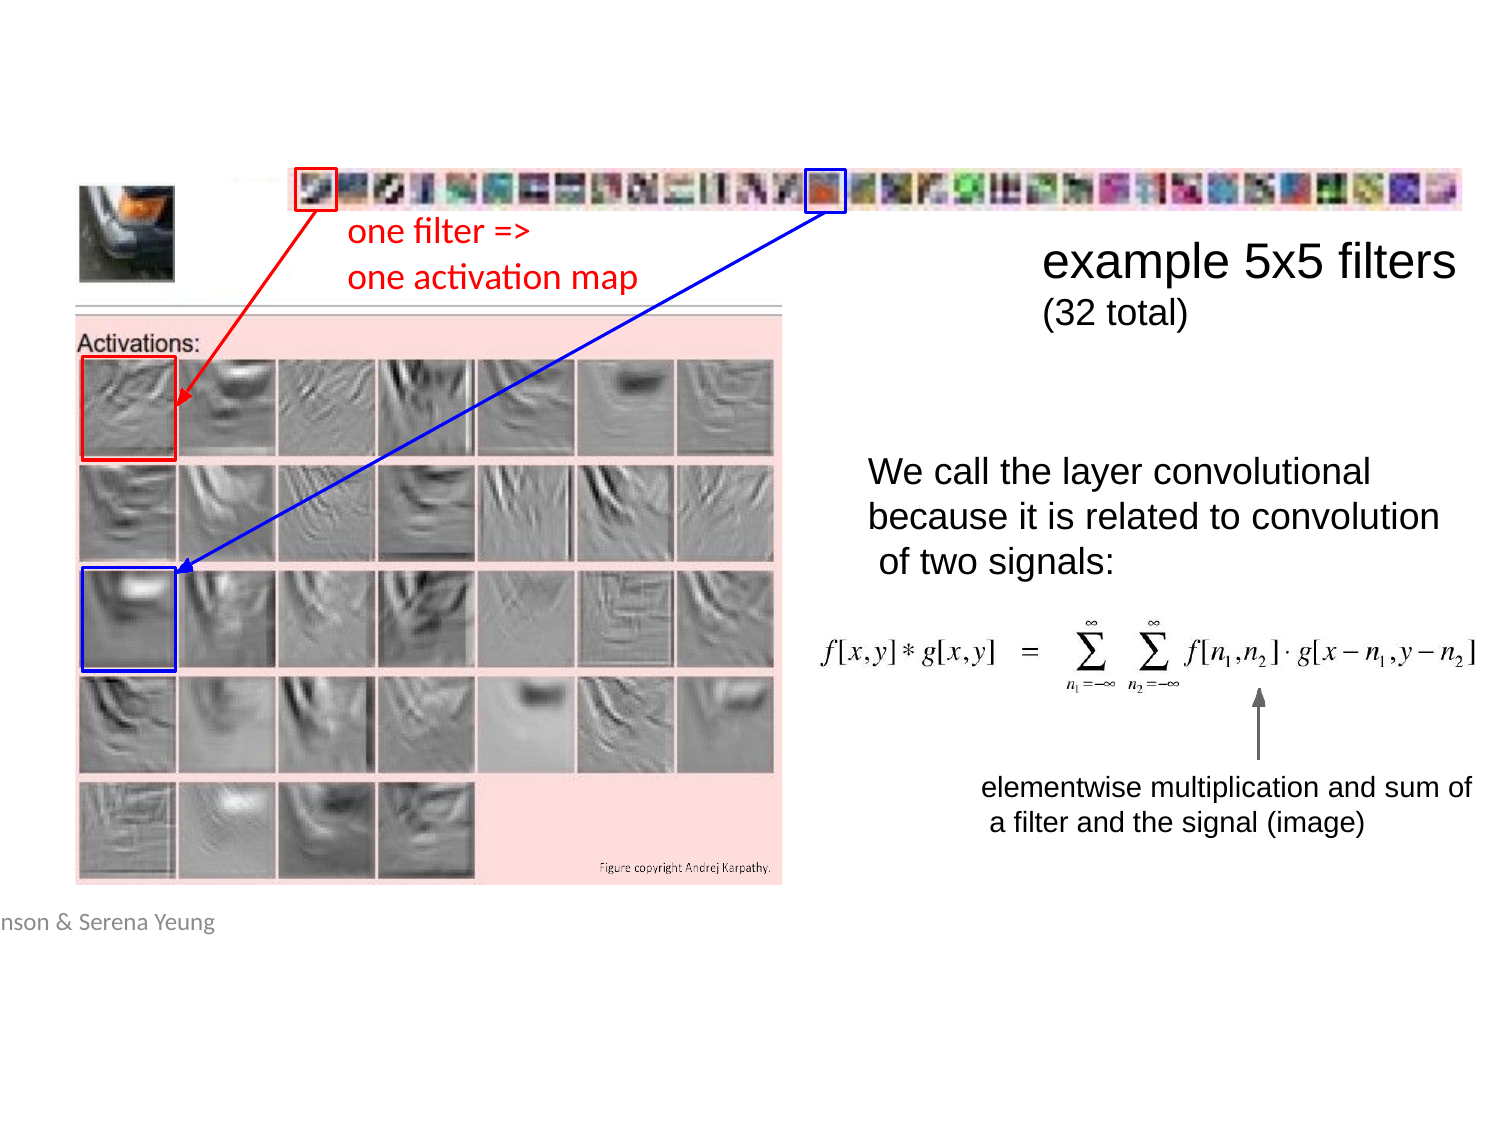

April 17, 2018

Lecture 5 - 91
Fei-Fei Li & Justin Johnson & Serena Yeung

# one filter =>
one activation map

example 5x5 filters
(32 total)

We call the layer convolutional  because it is related to convolution  of two signals:

elementwise multiplication and sum of  a filter and the signal (image)

Fei-Fei Li & Justin Johnson & Serena Yeung	Lecture 5 -	April 17, 2018